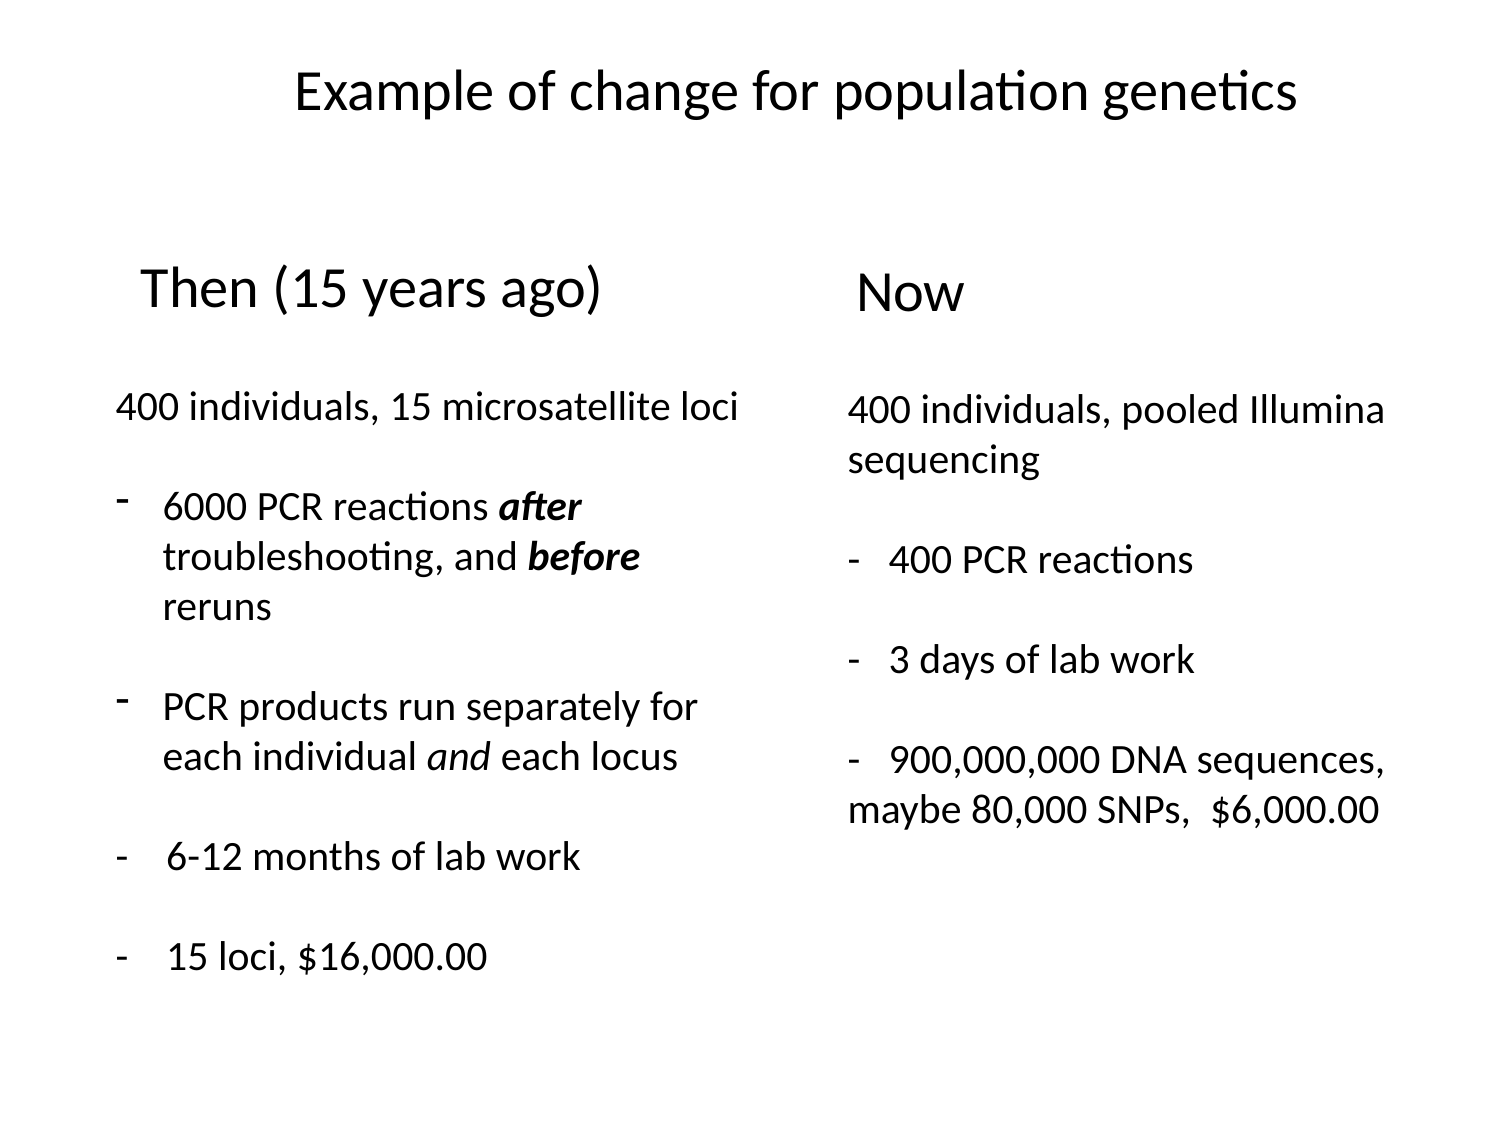

Example of change for population genetics
Then (15 years ago)
Now
400 individuals, 15 microsatellite loci

6000 PCR reactions after troubleshooting, and before reruns

PCR products run separately for each individual and each locus

-    6-12 months of lab work

-    15 loci, $16,000.00
400 individuals, pooled Illumina sequencing

-   400 PCR reactions

-   3 days of lab work

-   900,000,000 DNA sequences, maybe 80,000 SNPs,  $6,000.00